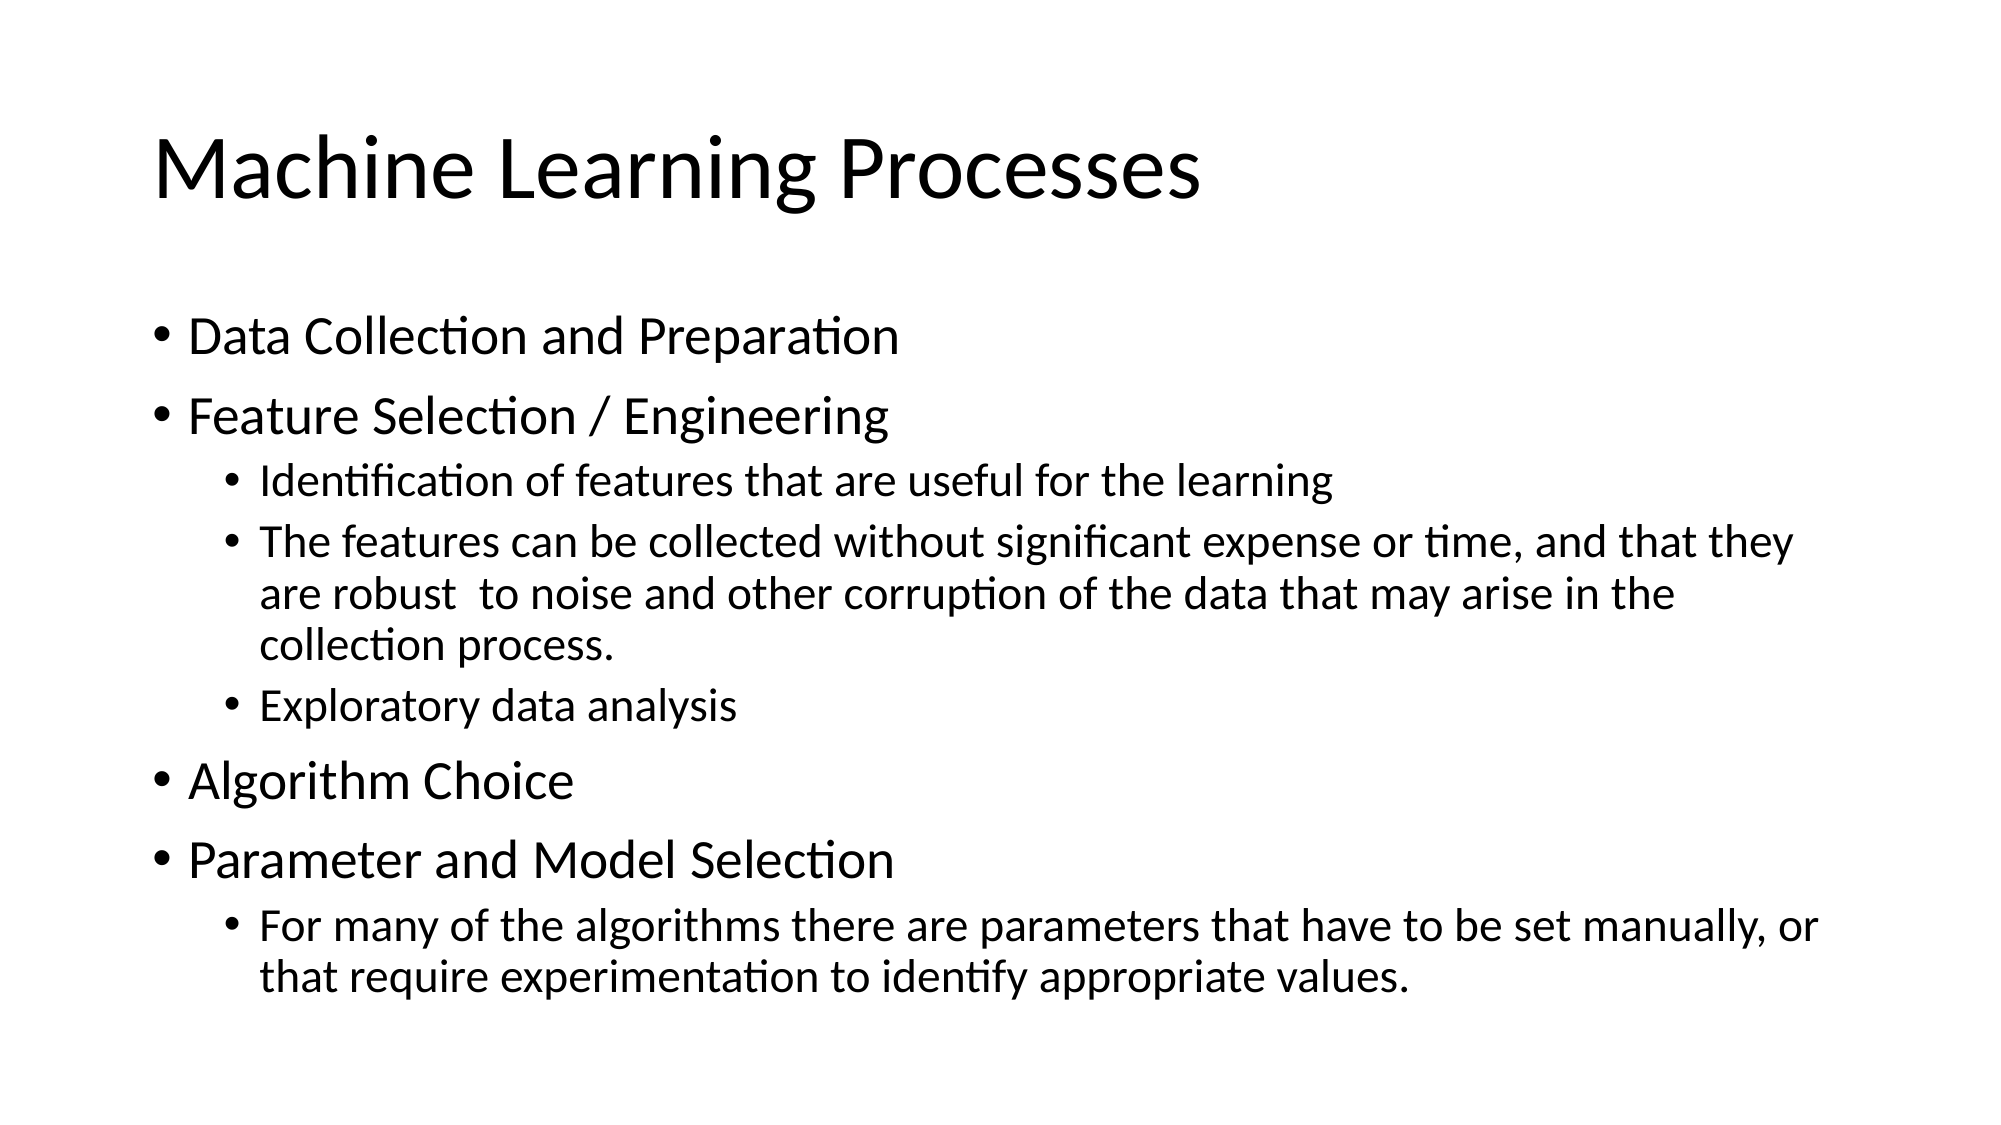

# Machine Learning Processes
Data Collection and Preparation
Feature Selection / Engineering
Identification of features that are useful for the learning
The features can be collected without significant expense or time, and that they are robust  to noise and other corruption of the data that may arise in the collection process.
Exploratory data analysis
Algorithm Choice
Parameter and Model Selection
For many of the algorithms there are parameters that have to be set manually, or that require experimentation to identify appropriate values.